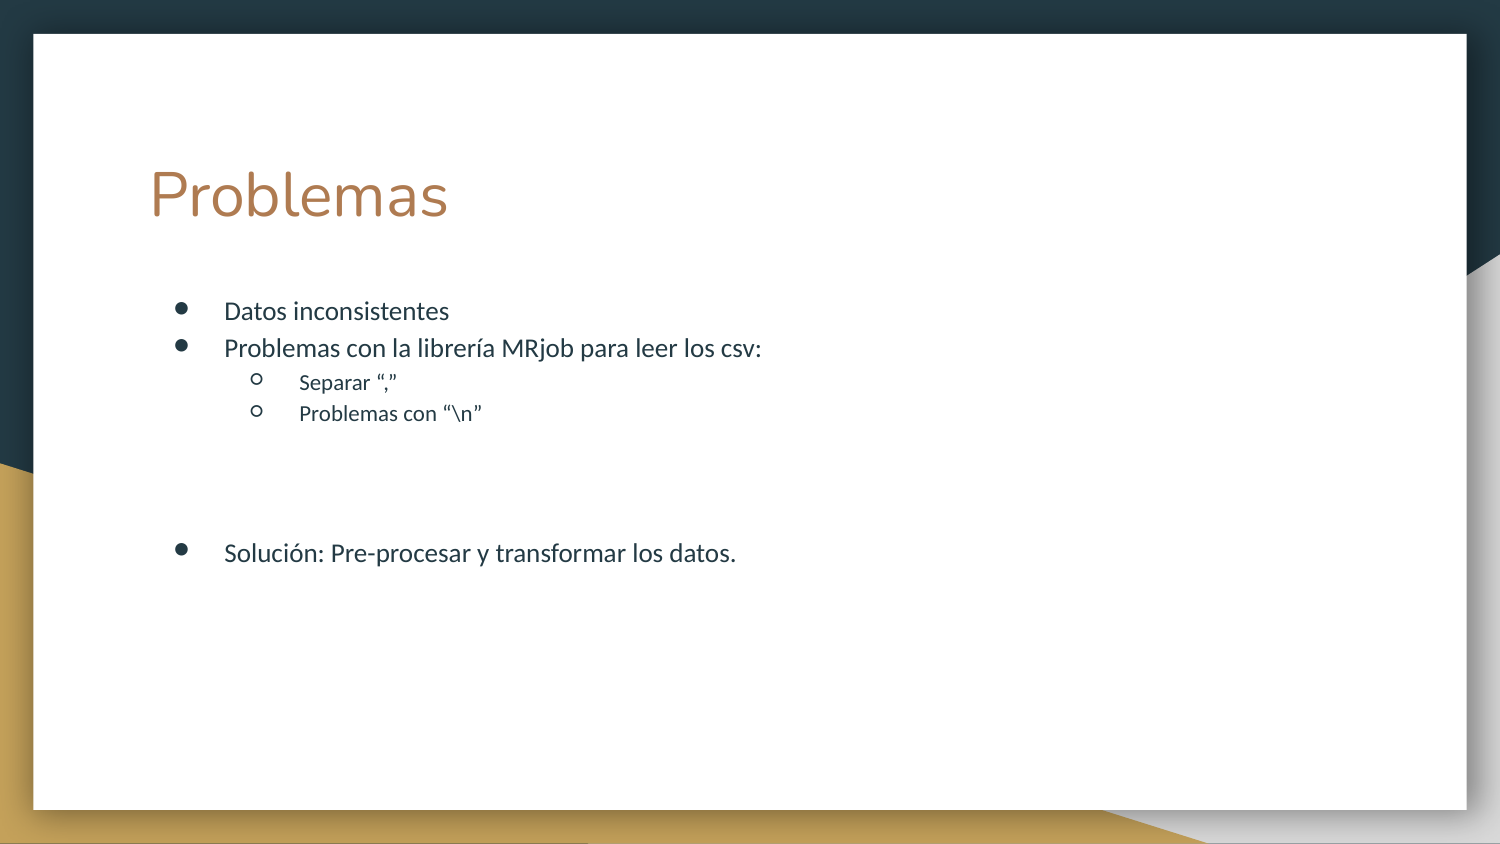

# Problemas
Datos inconsistentes
Problemas con la librería MRjob para leer los csv:
Separar “,”
Problemas con “\n”

Solución: Pre-procesar y transformar los datos.